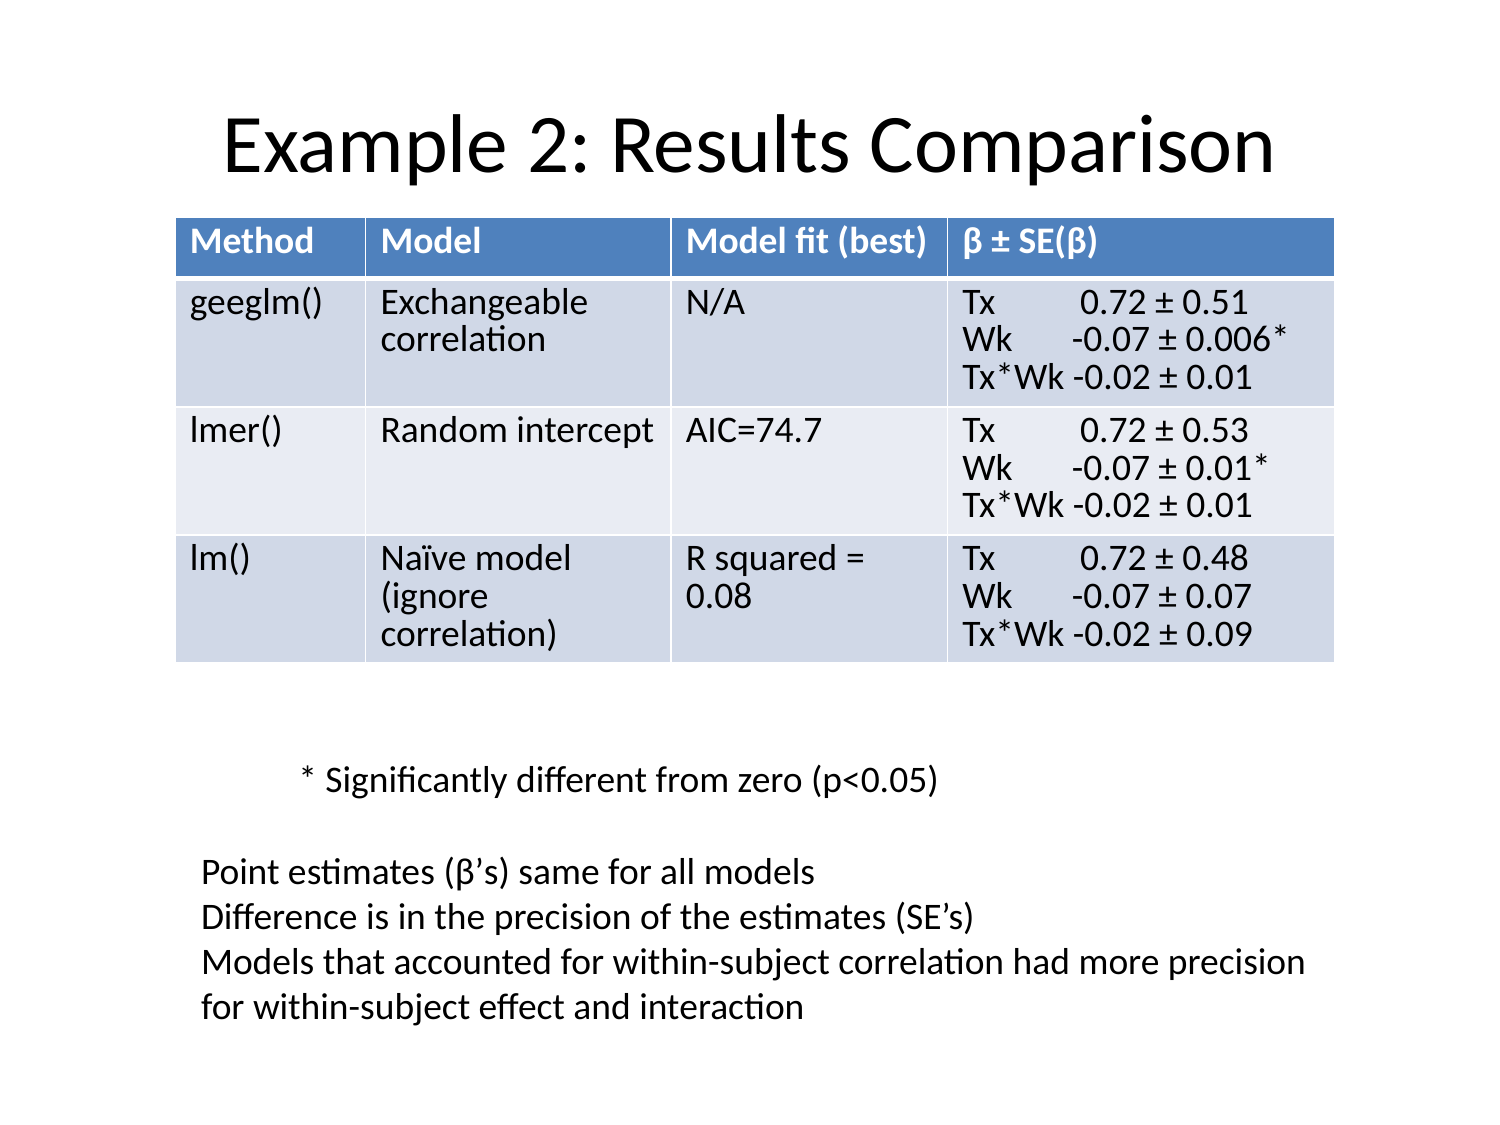

# Example 2: Results Comparison
| Method | Model | Model fit (best) | β ± SE(β) |
| --- | --- | --- | --- |
| geeglm() | Exchangeable correlation | N/A | Tx 0.72 ± 0.51 Wk -0.07 ± 0.006\* Tx\*Wk -0.02 ± 0.01 |
| lmer() | Random intercept | AIC=74.7 | Tx 0.72 ± 0.53 Wk -0.07 ± 0.01\* Tx\*Wk -0.02 ± 0.01 |
| lm() | Naïve model (ignore correlation) | R squared = 0.08 | Tx 0.72 ± 0.48 Wk -0.07 ± 0.07 Tx\*Wk -0.02 ± 0.09 |
* Significantly different from zero (p<0.05)
Point estimates (β’s) same for all models
Difference is in the precision of the estimates (SE’s)
Models that accounted for within-subject correlation had more precision for within-subject effect and interaction